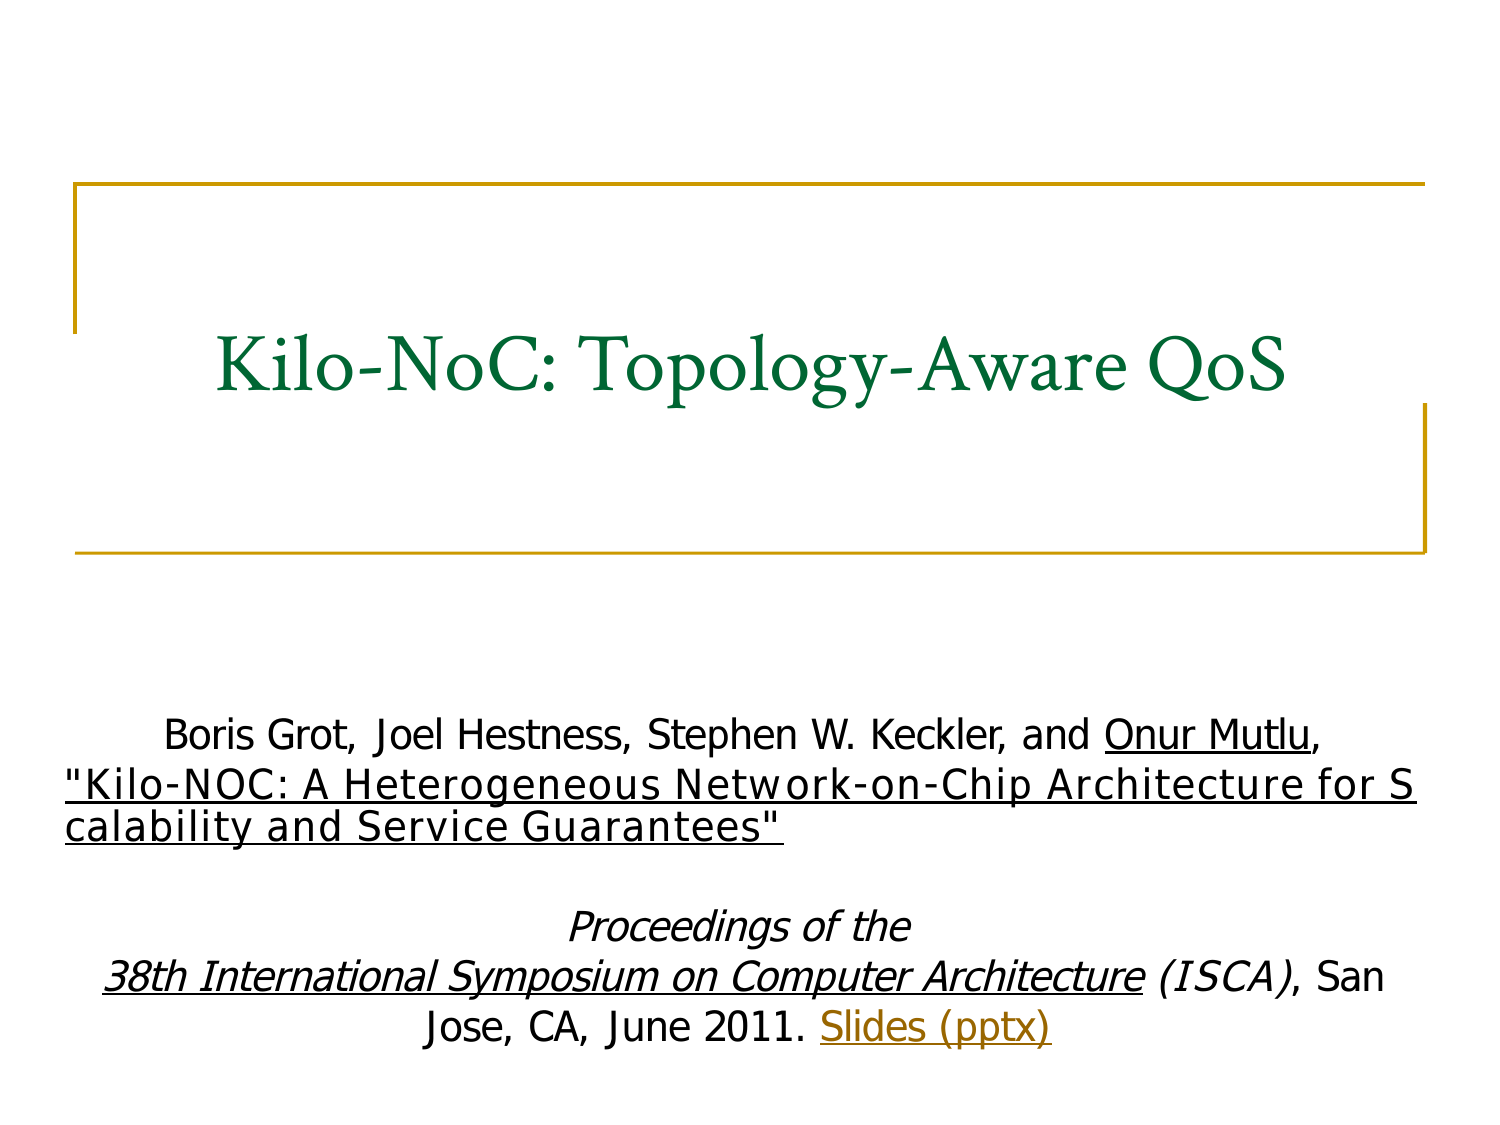

# Kilo-NoC: Topology-Aware QoS

Boris Grot, Joel Hestness, Stephen W. Keckler, and Onur Mutlu,
"Kilo-NOC: A Heterogeneous Network-on-Chip Architecture for Scalability and Service Guarantees"
Proceedings of the 38th International Symposium on Computer Architecture (ISCA), San Jose, CA, June 2011. Slides (pptx)